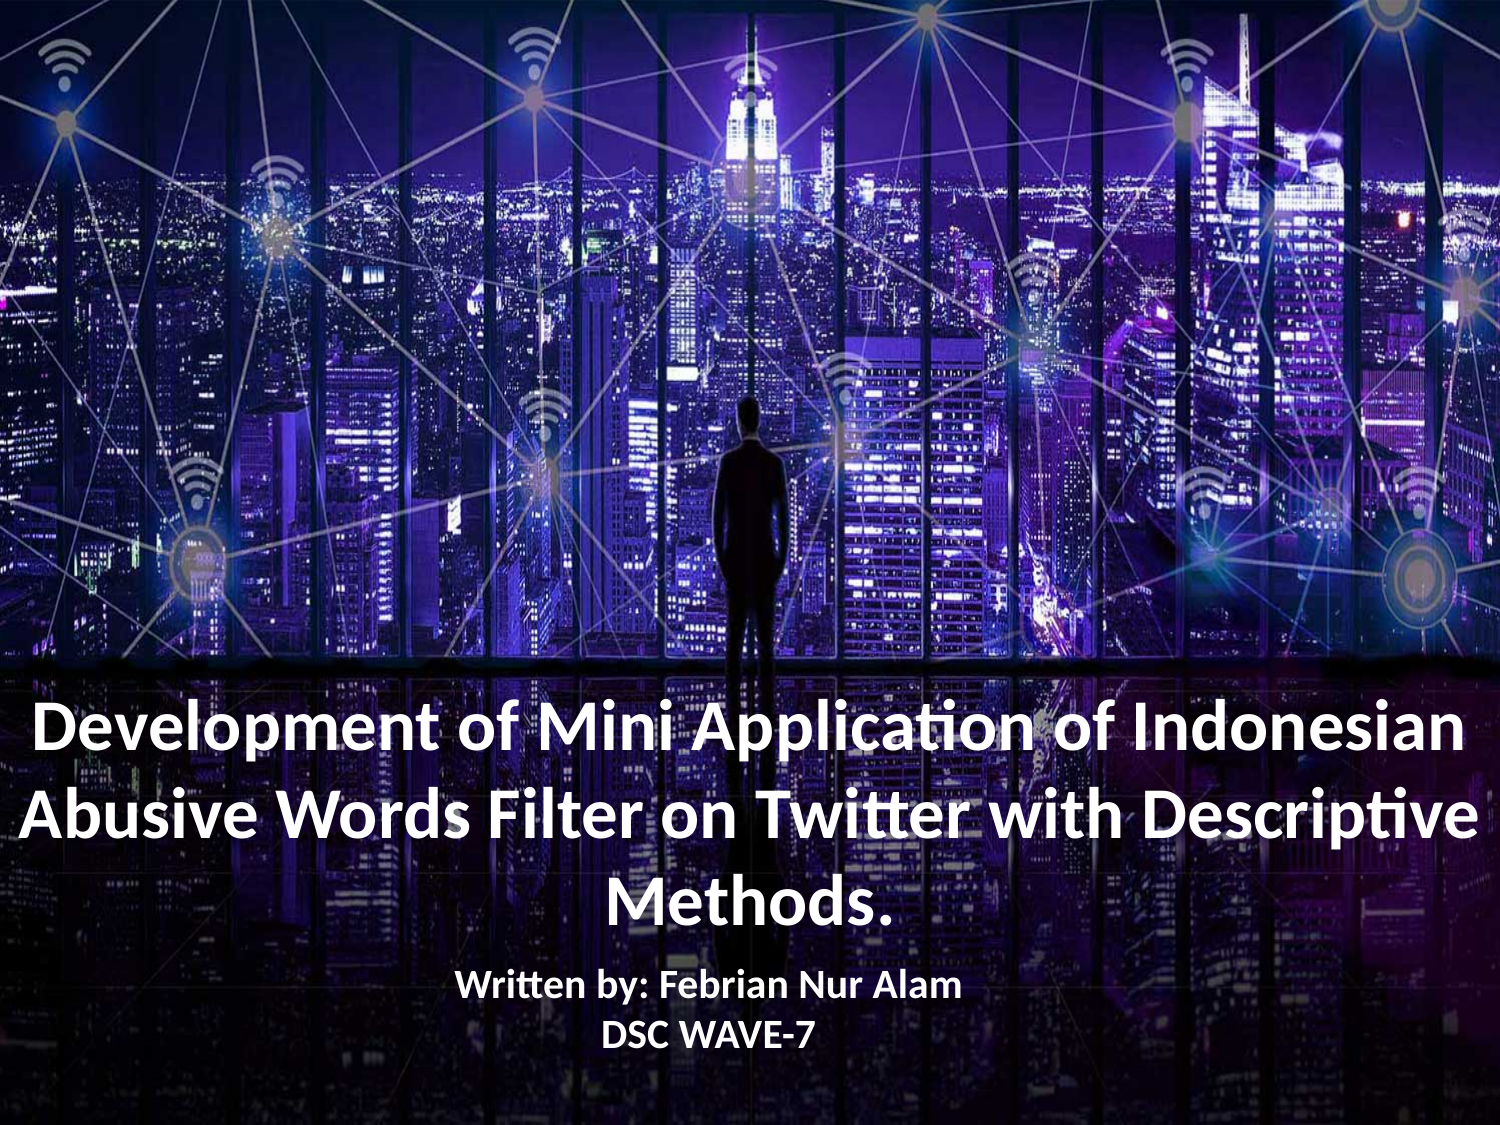

Development of Mini Application of Indonesian Abusive Words Filter on Twitter with Descriptive Methods.
Written by: Febrian Nur Alam
DSC WAVE-7